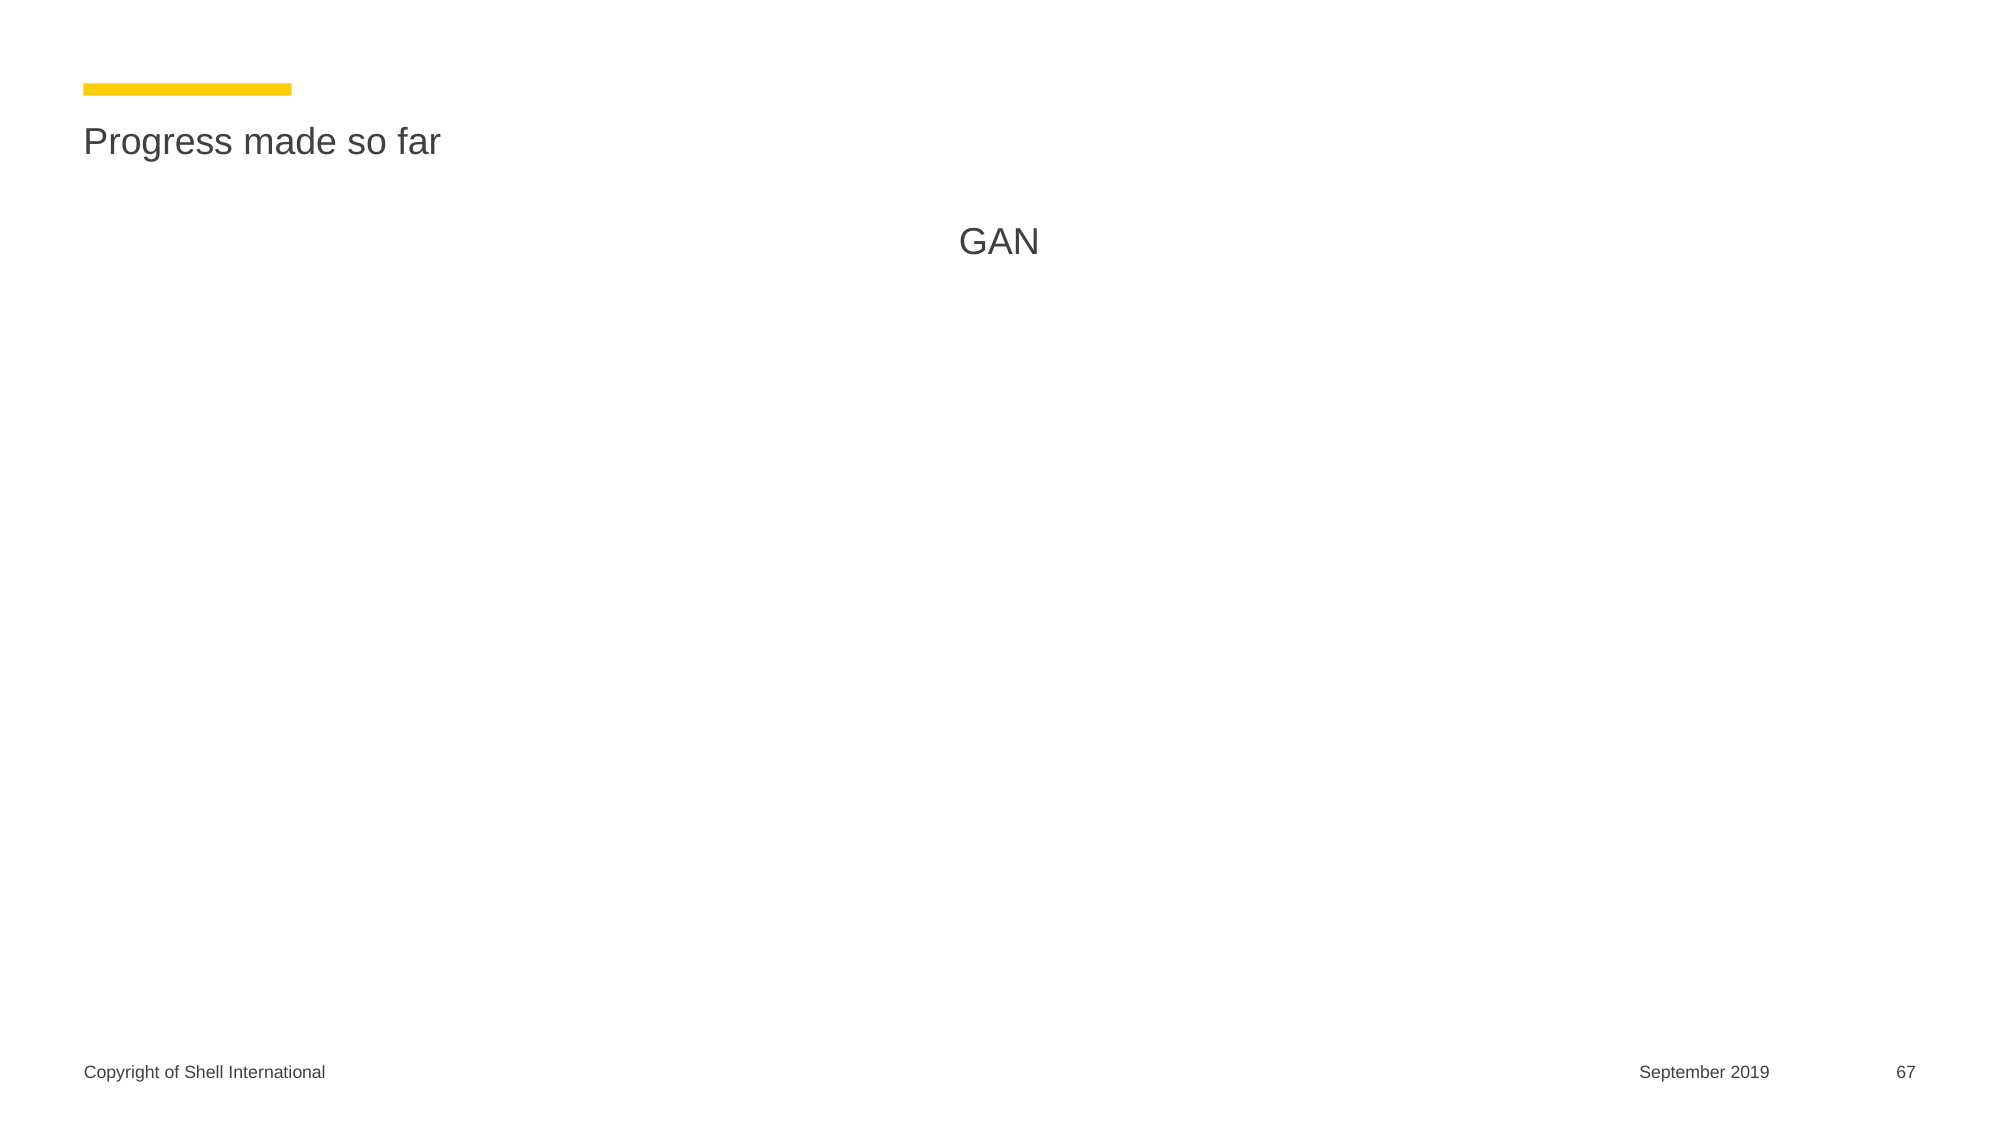

# Progress made so far
GAN

67
September 2019